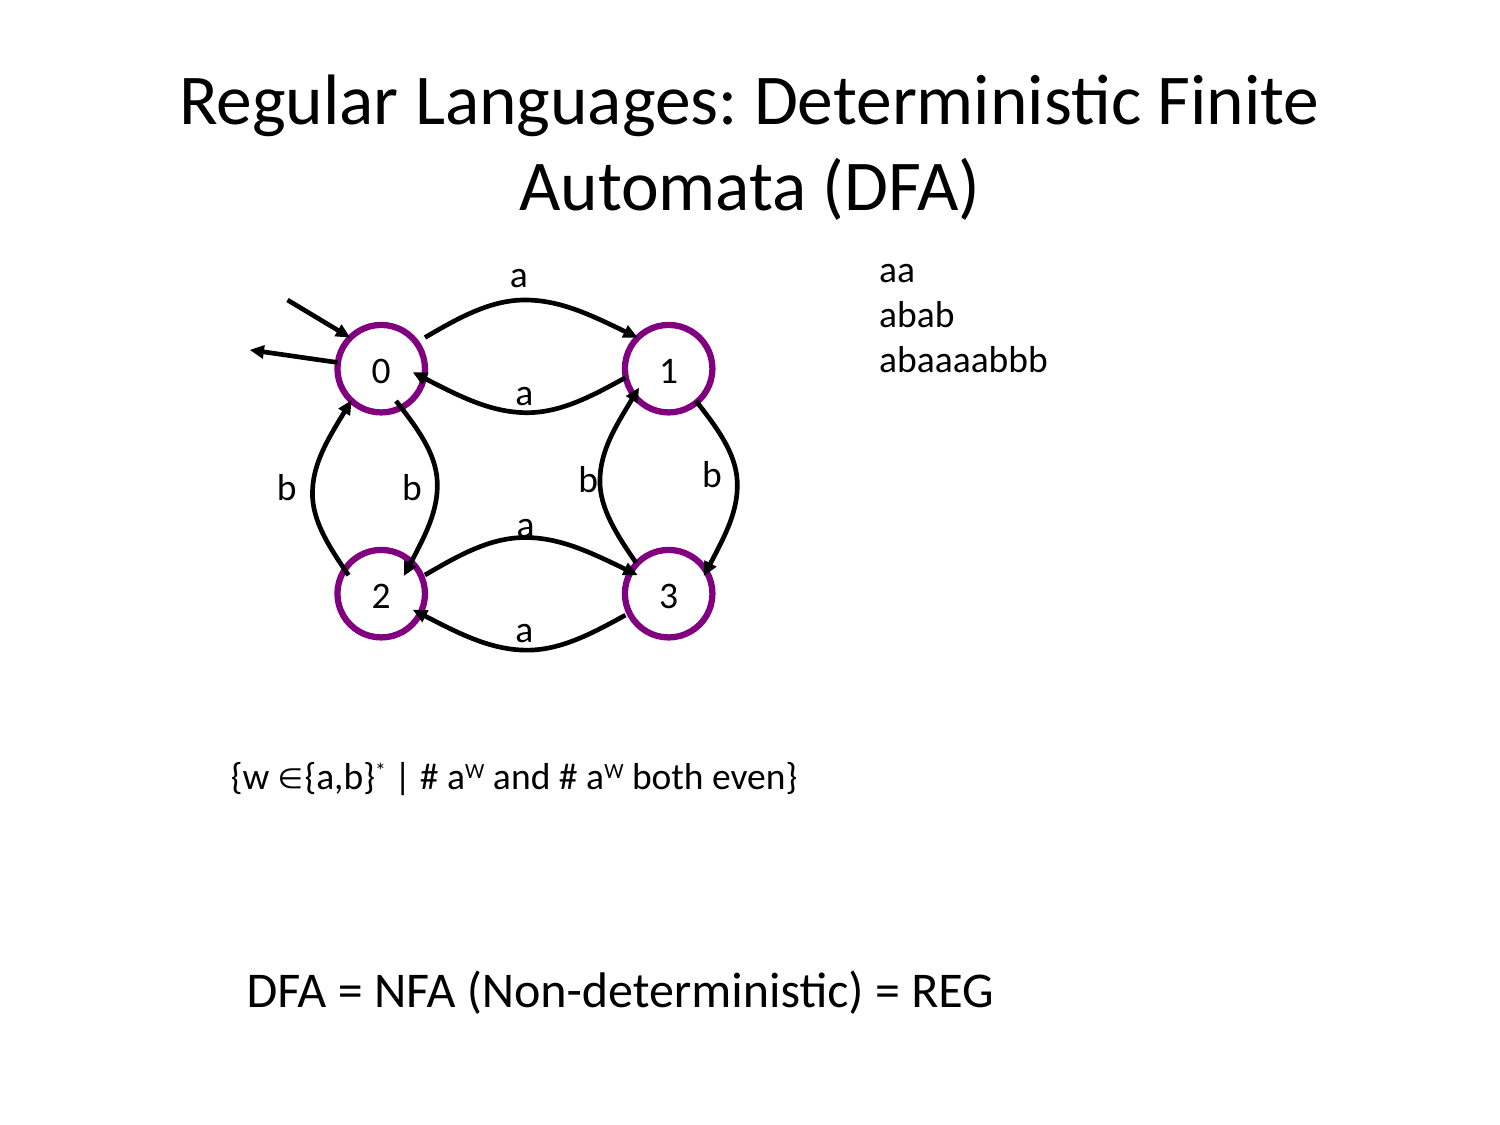

# Regular Languages: Deterministic Finite Automata (DFA)
a

0
1

a

b
b

b
b

a

2
3
a

aa
abab
abaaaabbb

{w ∈{a,b}* | # aW and # aW both even}
DFA = NFA (Non-deterministic) = REG